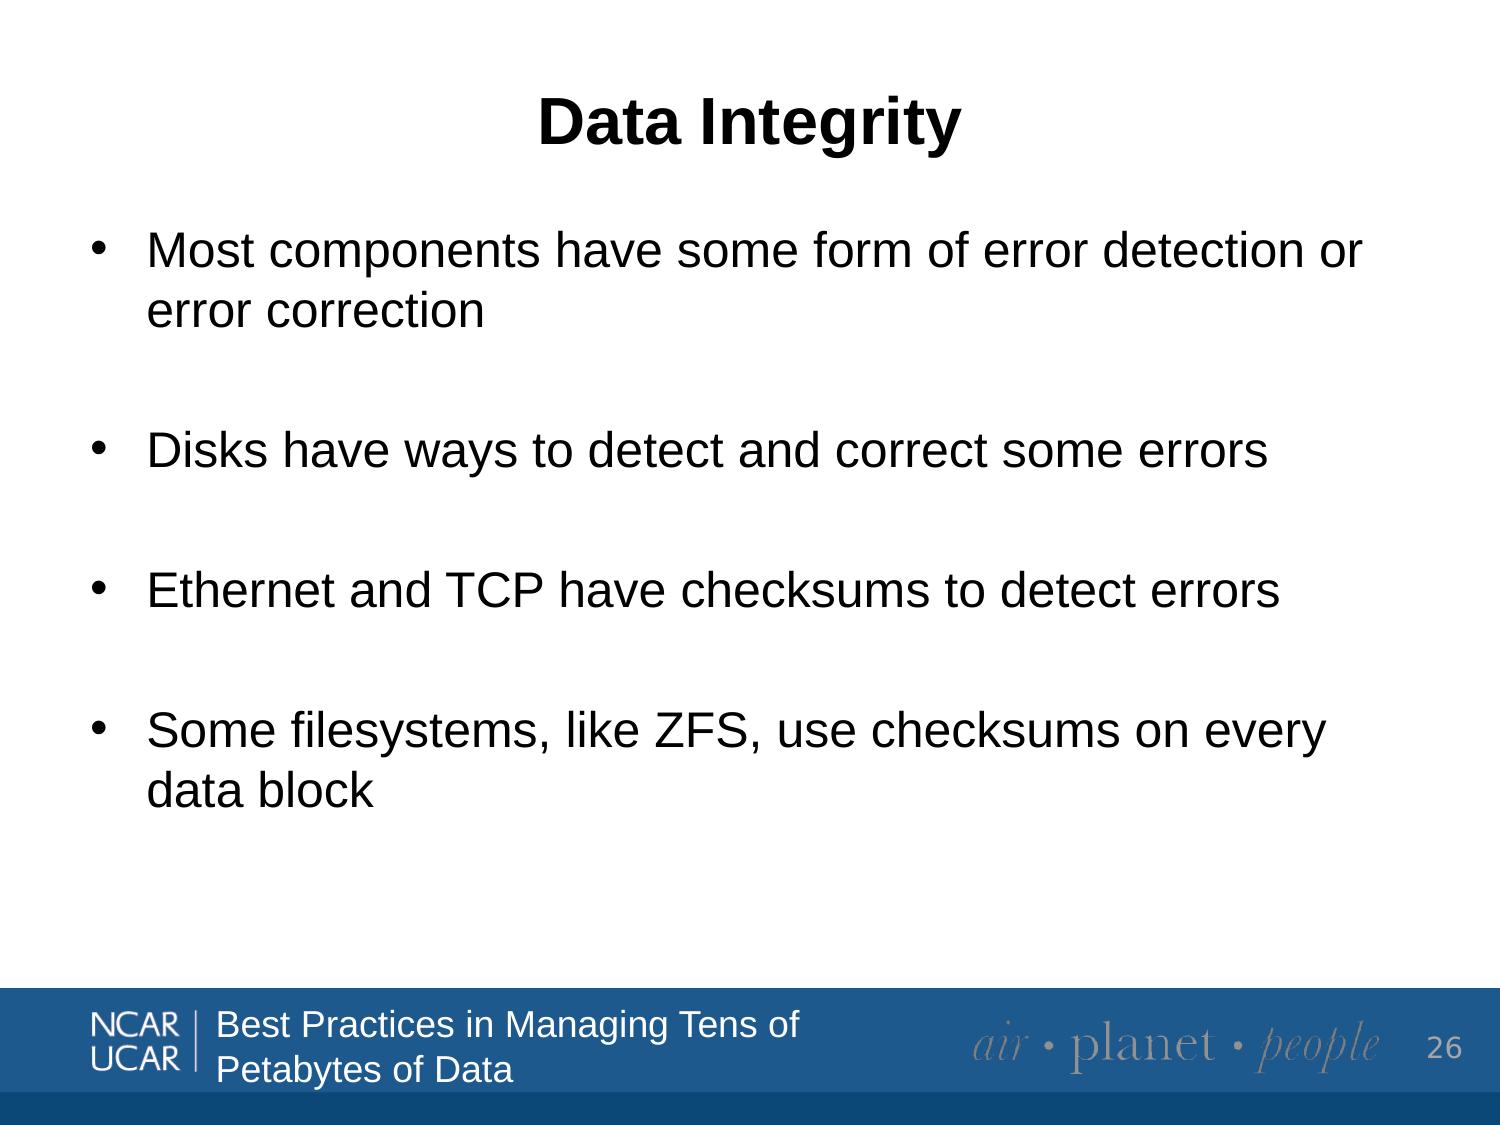

# Data Integrity
Most components have some form of error detection or error correction

Disks have ways to detect and correct some errors

Ethernet and TCP have checksums to detect errors

Some filesystems, like ZFS, use checksums on every data block

26